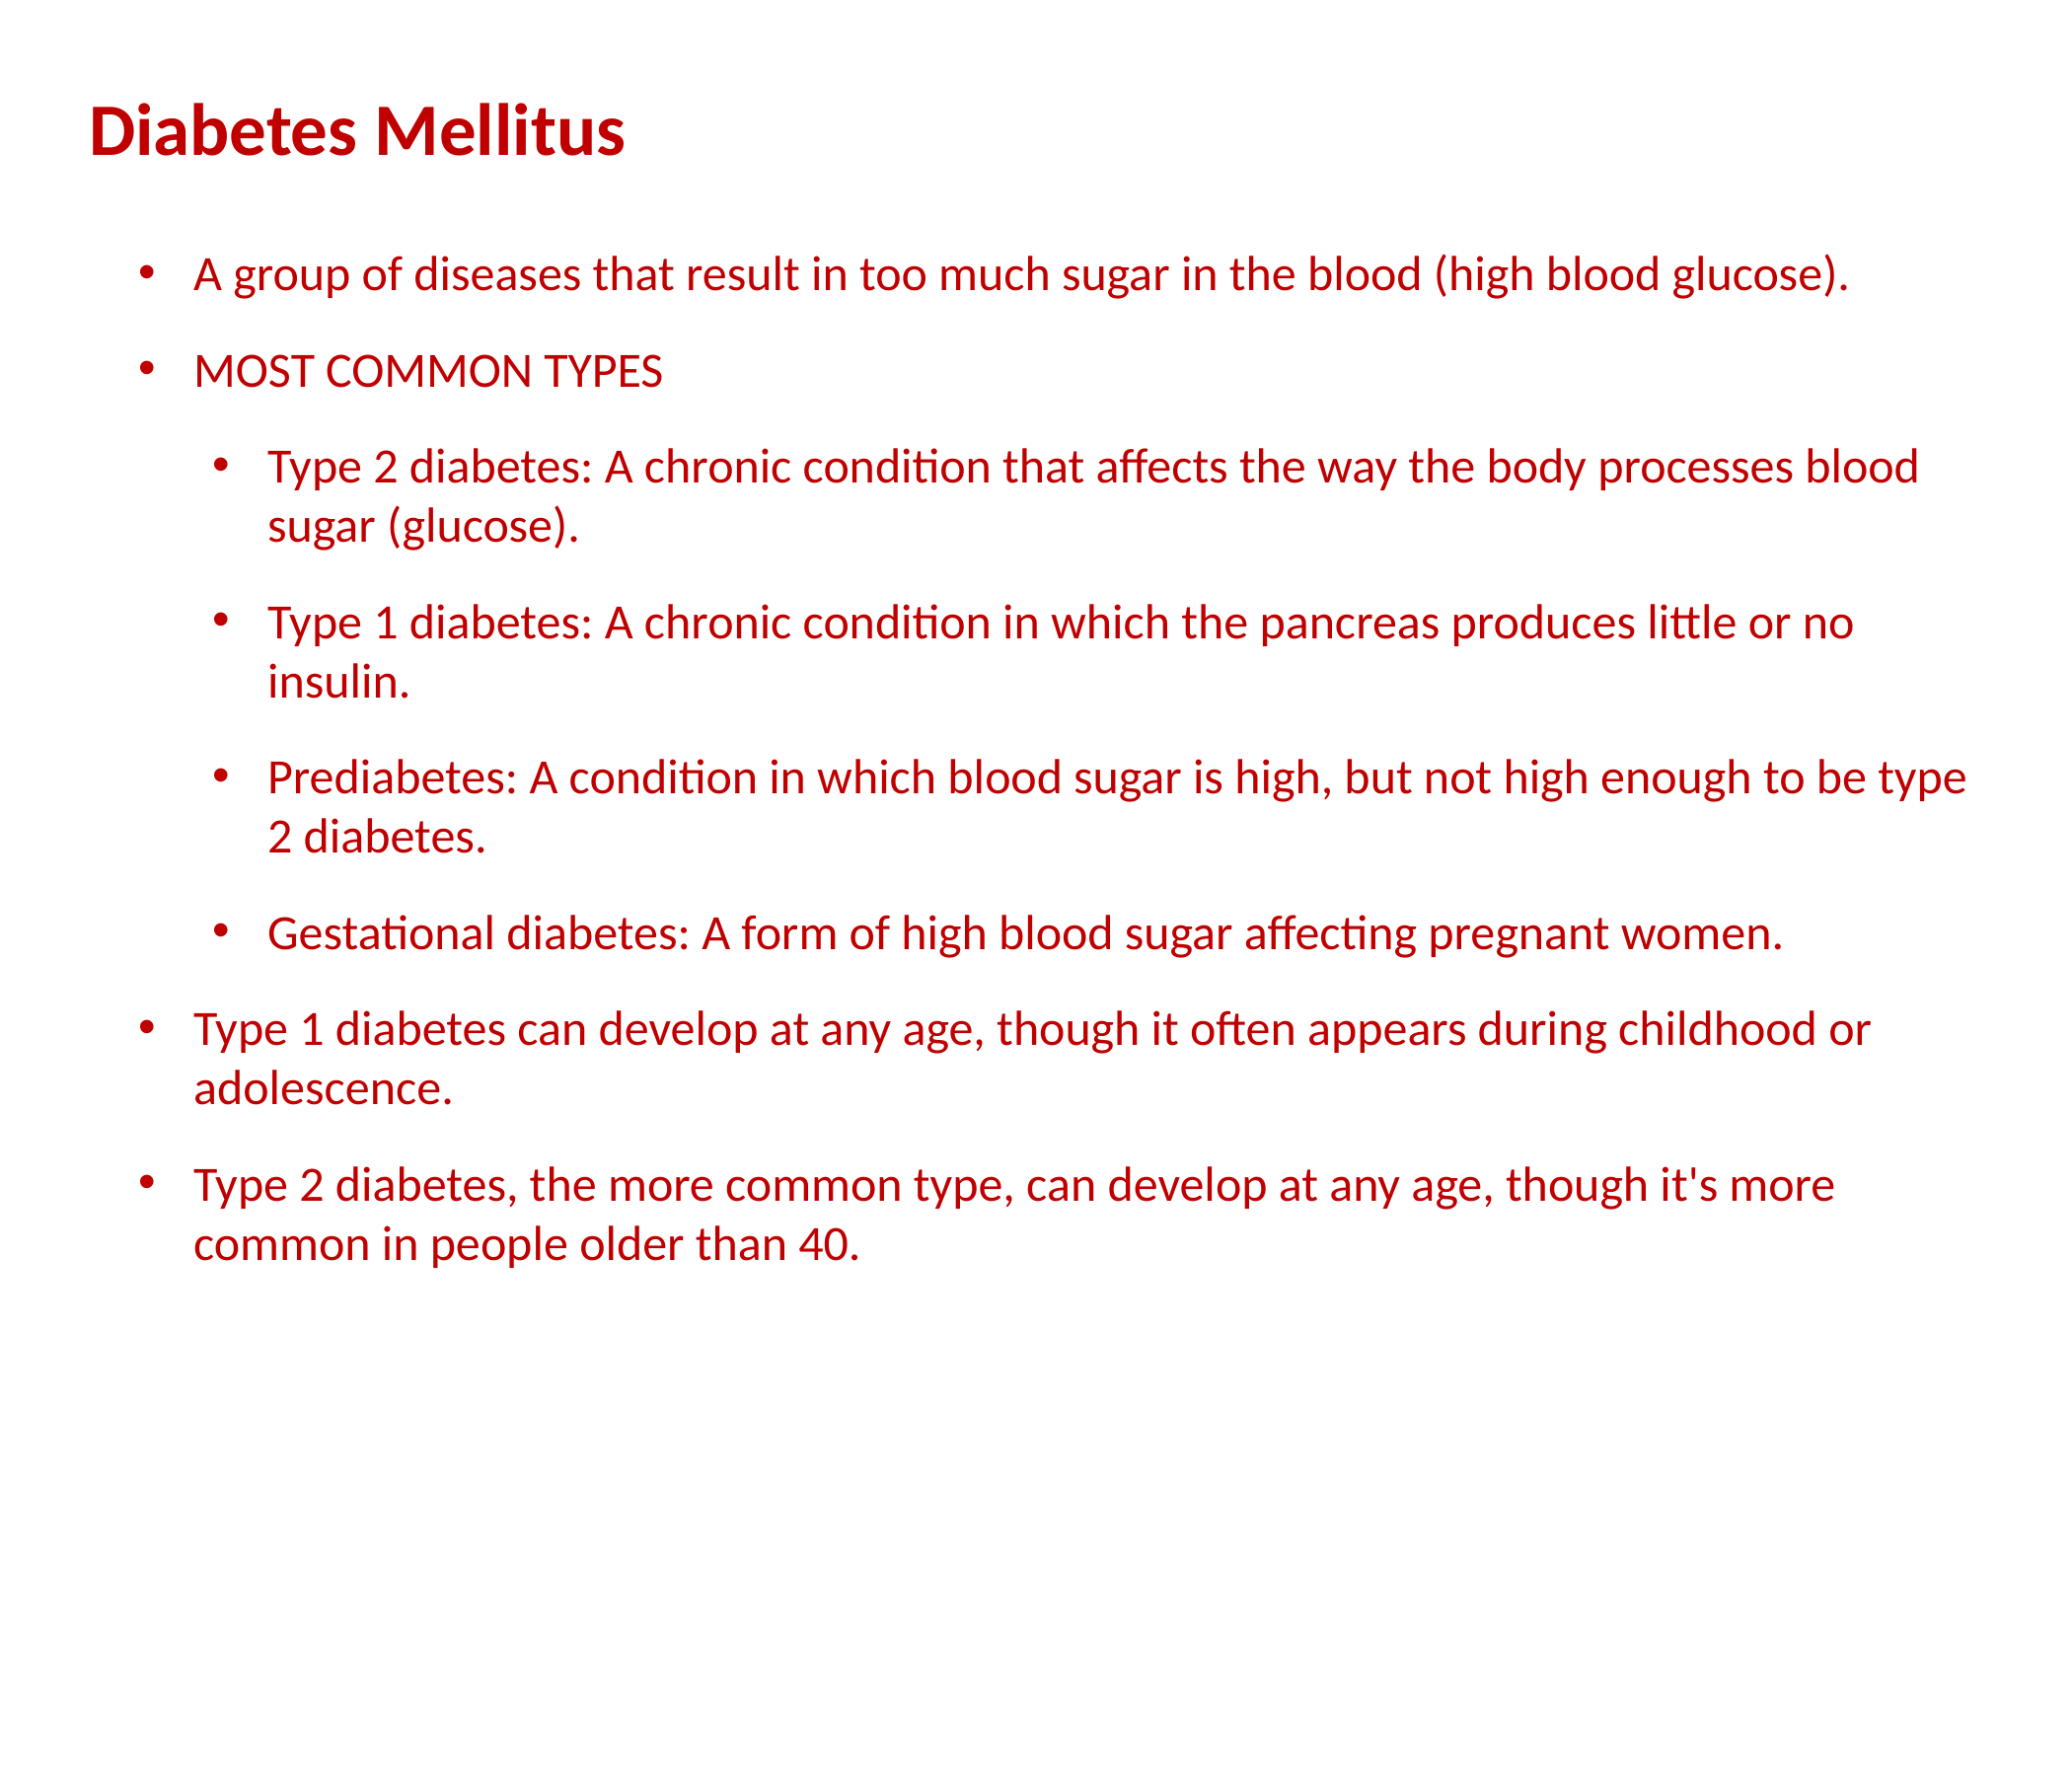

Diabetes Mellitus
A group of diseases that result in too much sugar in the blood (high blood glucose).
MOST COMMON TYPES
Type 2 diabetes: A chronic condition that affects the way the body processes blood sugar (glucose).
Type 1 diabetes: A chronic condition in which the pancreas produces little or no insulin.
Prediabetes: A condition in which blood sugar is high, but not high enough to be type 2 diabetes.
Gestational diabetes: A form of high blood sugar affecting pregnant women.
Type 1 diabetes can develop at any age, though it often appears during childhood or adolescence.
Type 2 diabetes, the more common type, can develop at any age, though it's more common in people older than 40.